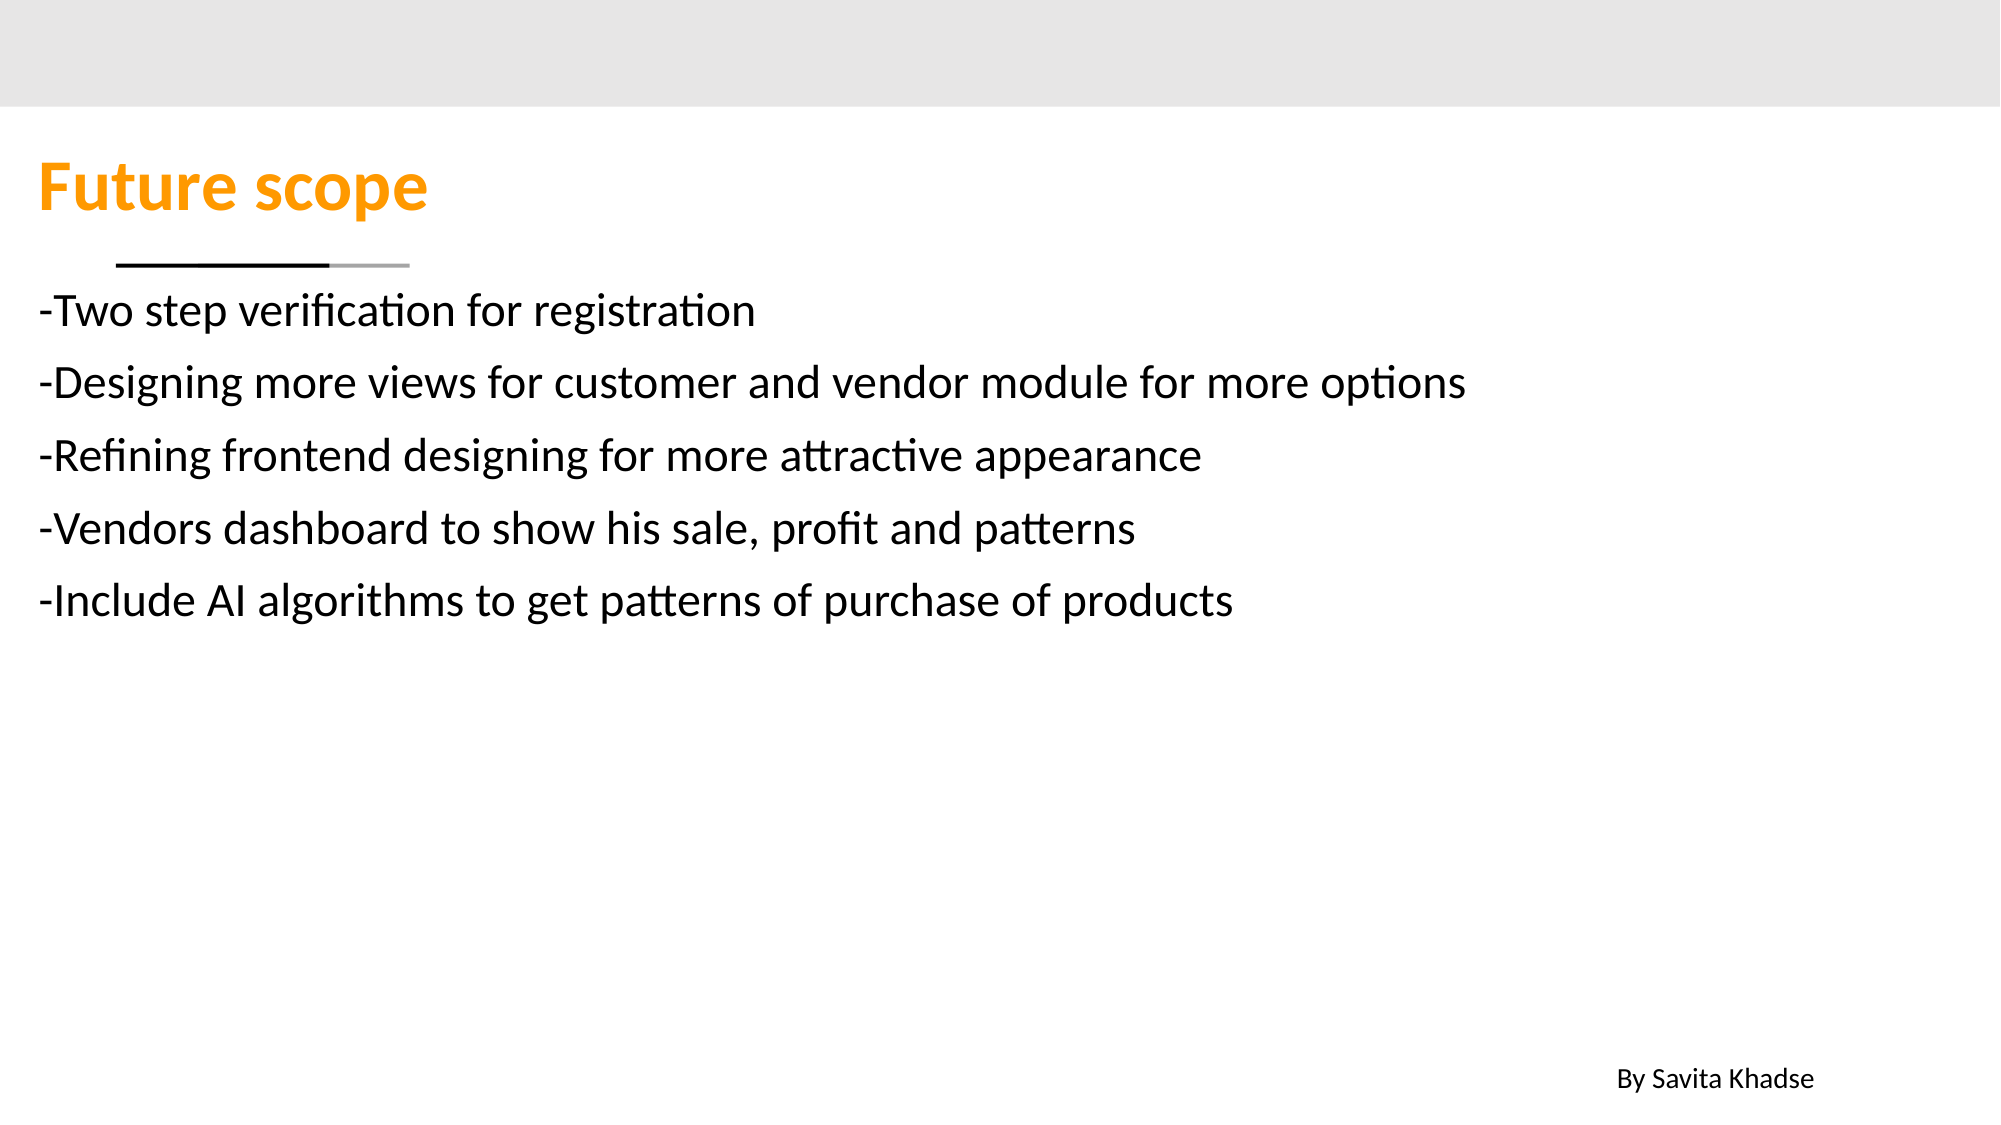

# Future scope
-Two step verification for registration
-Designing more views for customer and vendor module for more options
-Refining frontend designing for more attractive appearance
-Vendors dashboard to show his sale, profit and patterns
-Include AI algorithms to get patterns of purchase of products

By Savita Khadse